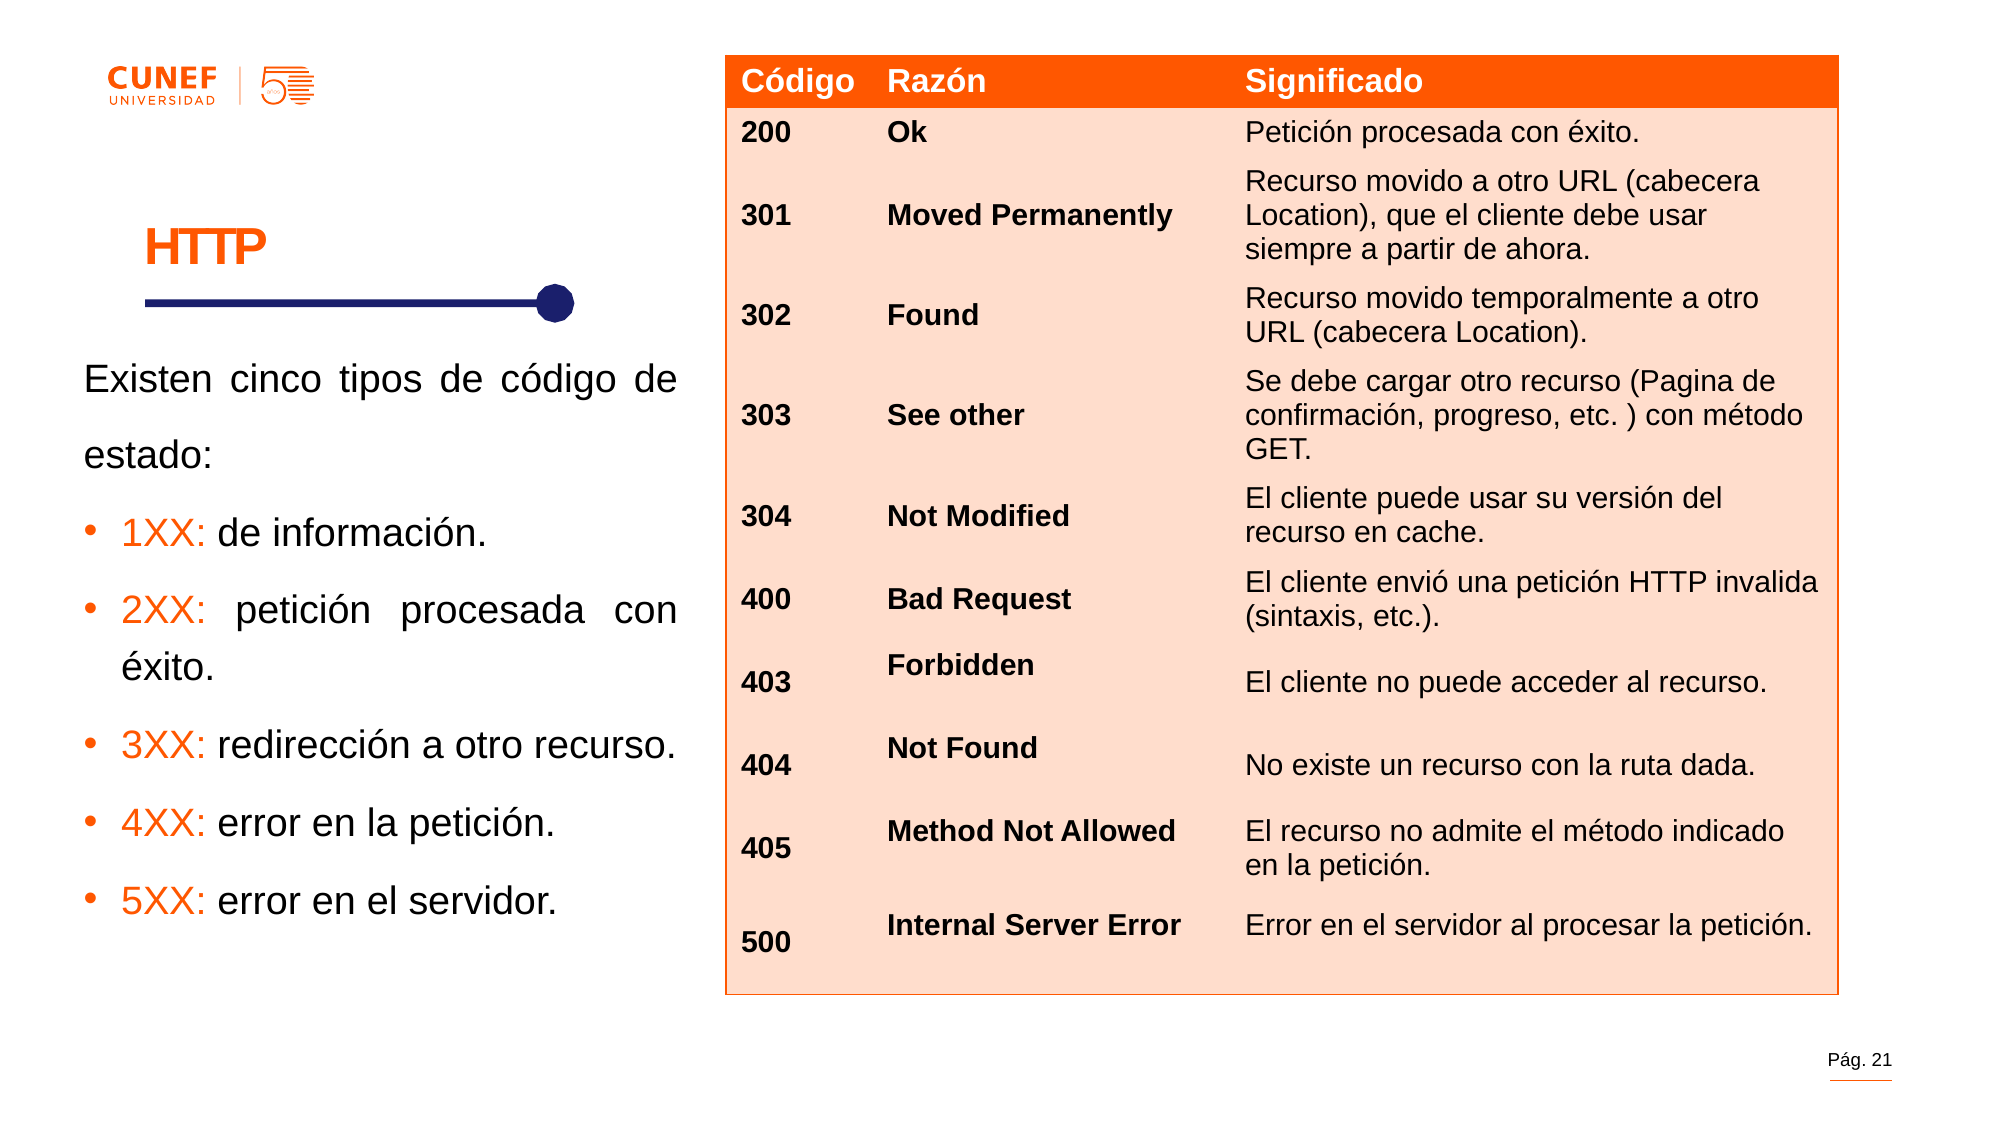

| Código | Razón | Significado |
| --- | --- | --- |
| 200 | Ok | Petición procesada con éxito. |
| 301 | Moved Permanently | Recurso movido a otro URL (cabecera Location), que el cliente debe usar siempre a partir de ahora. |
| 302 | Found | Recurso movido temporalmente a otro URL (cabecera Location). |
| 303 | See other | Se debe cargar otro recurso (Pagina de confirmación, progreso, etc. ) con método GET. |
| 304 | Not Modified | El cliente puede usar su versión del recurso en cache. |
| 400 | Bad Request | El cliente envió una petición HTTP invalida (sintaxis, etc.). |
| 403 | Forbidden | El cliente no puede acceder al recurso. |
| 404 | Not Found | No existe un recurso con la ruta dada. |
| 405 | Method Not Allowed | El recurso no admite el método indicado en la petición. |
| 500 | Internal Server Error | Error en el servidor al procesar la petición. |
HTTP

Existen cinco tipos de código de estado:
1XX: de información.
2XX: petición procesada con éxito.
3XX: redirección a otro recurso.
4XX: error en la petición.
5XX: error en el servidor.

# Código de estados de las respuestas HTTP